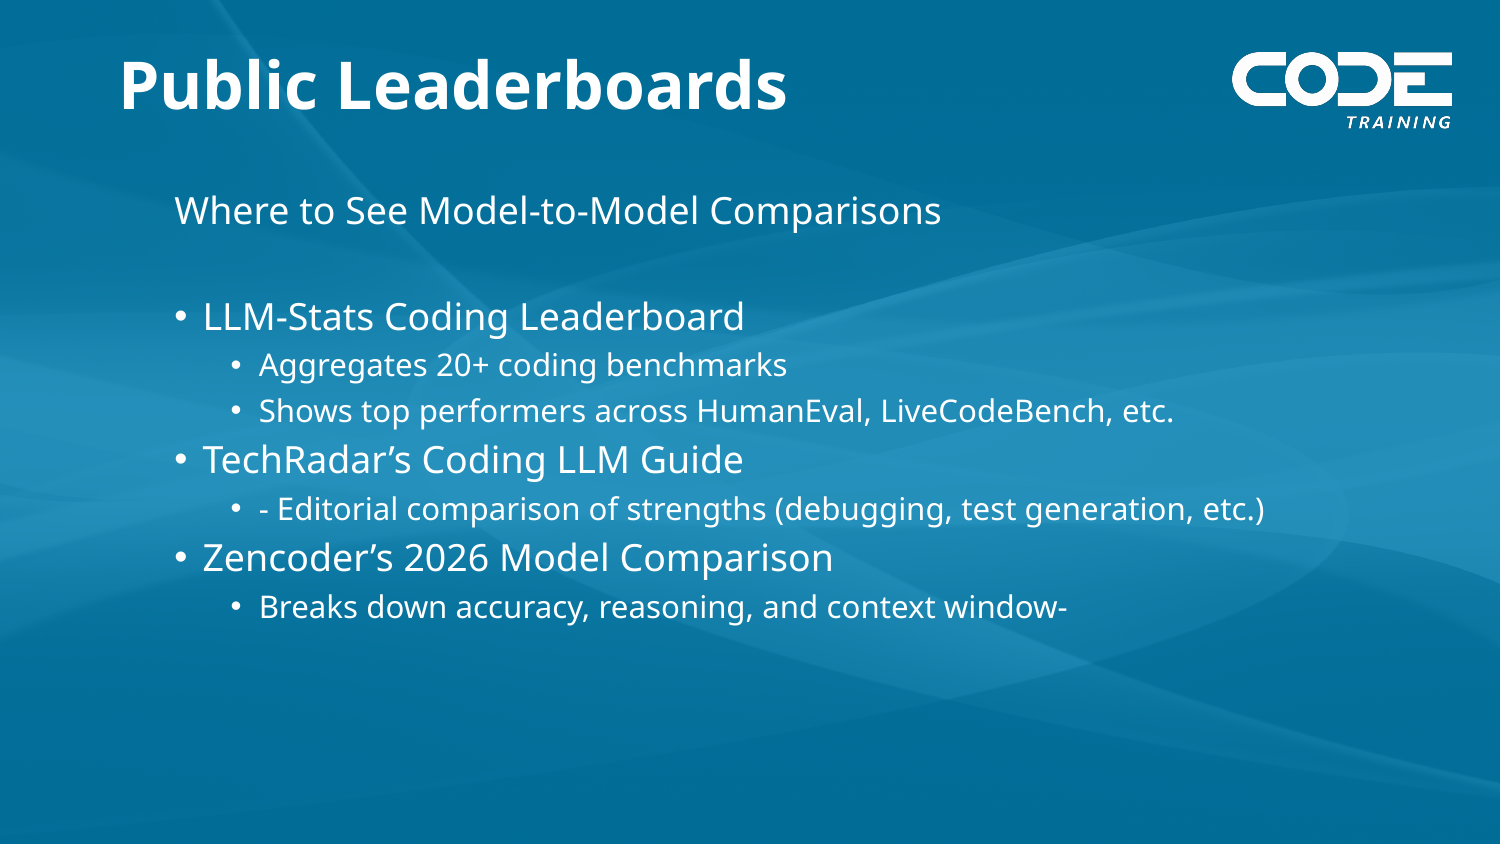

# Public Leaderboards
Where to See Model‑to‑Model Comparisons

LLM‑Stats Coding Leaderboard
Aggregates 20+ coding benchmarks
Shows top performers across HumanEval, LiveCodeBench, etc.
TechRadar’s Coding LLM Guide
- Editorial comparison of strengths (debugging, test generation, etc.)
Zencoder’s 2026 Model Comparison
Breaks down accuracy, reasoning, and context window-